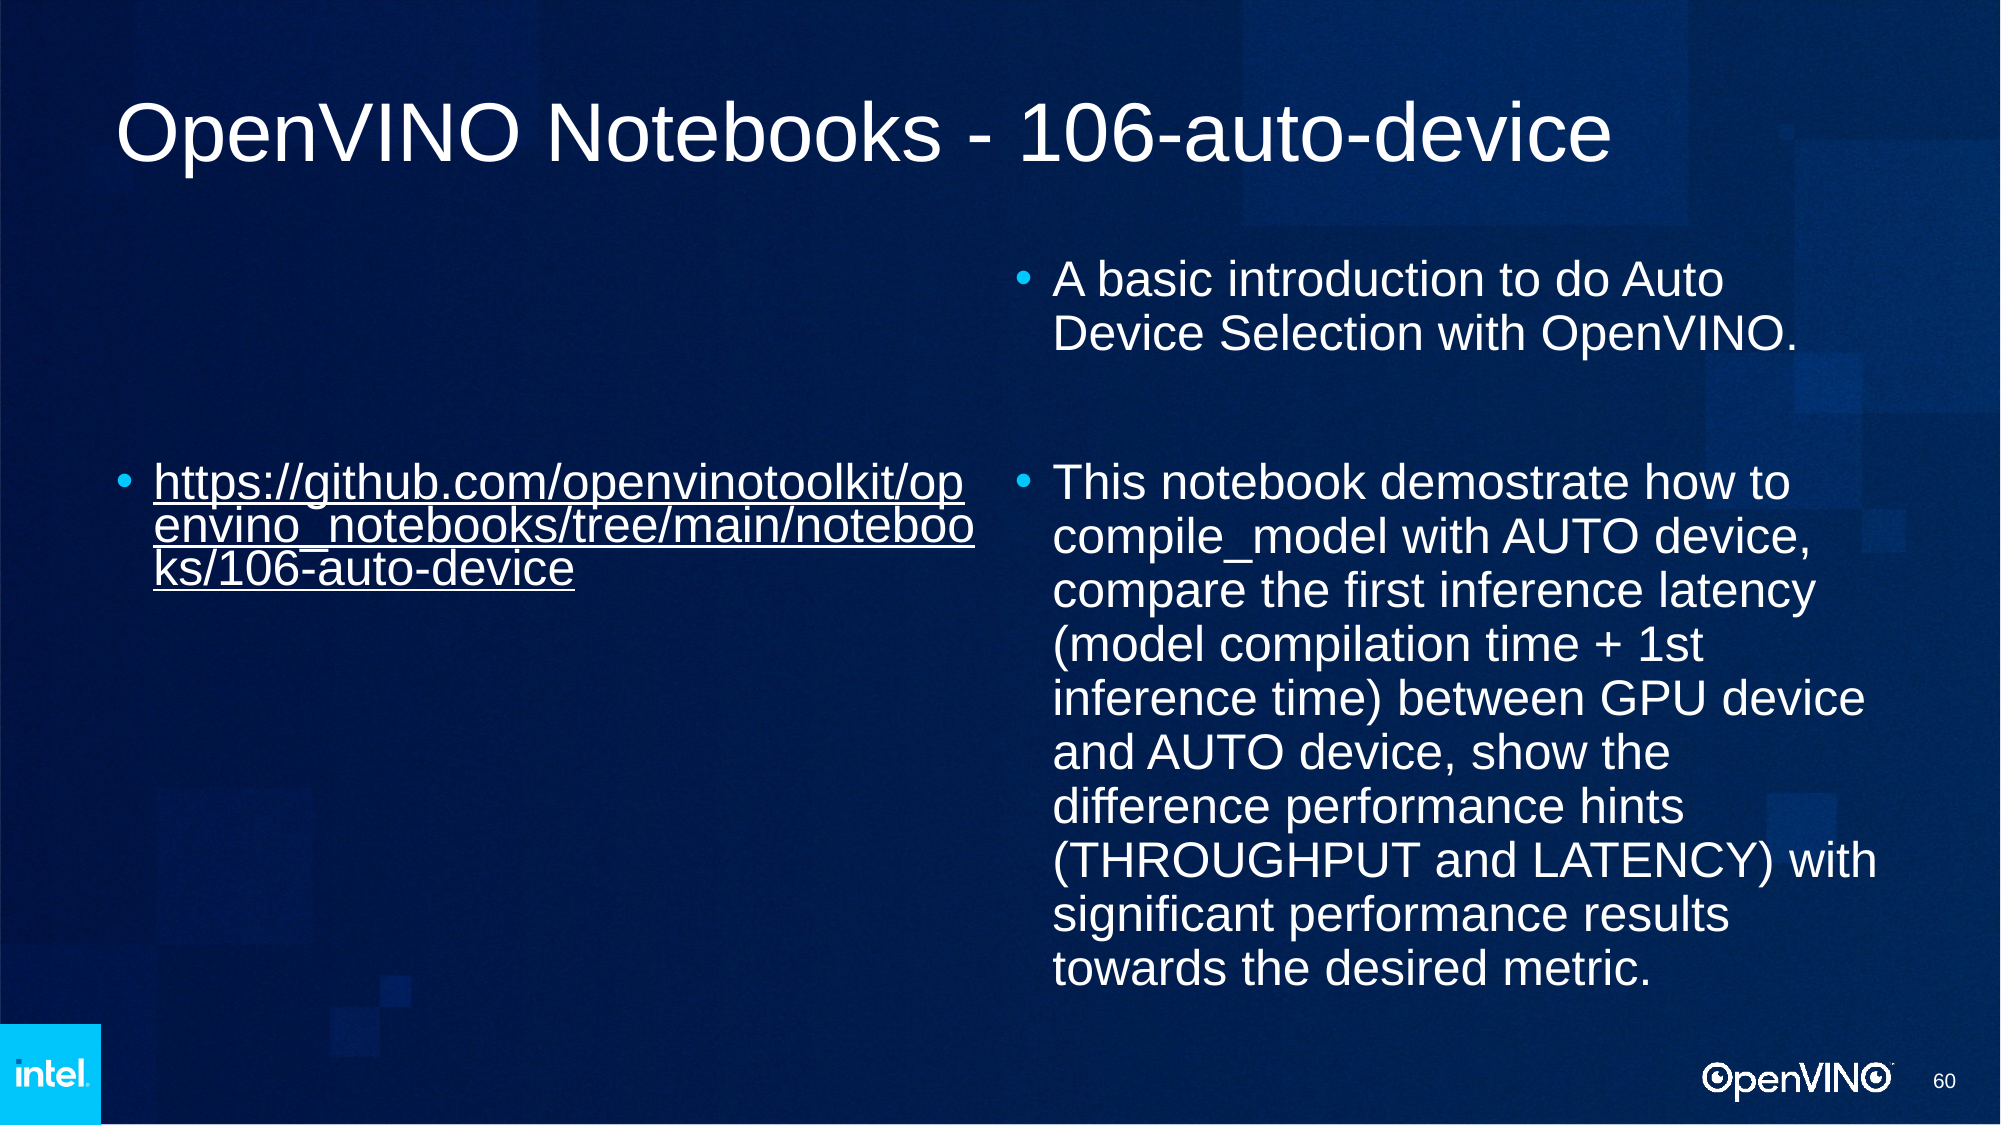

# OpenVINO Notebooks - 106-auto-device
A basic introduction to do Auto Device Selection with OpenVINO.

This notebook demostrate how to compile_model with AUTO device, compare the first inference latency (model compilation time + 1st inference time) between GPU device and AUTO device, show the difference performance hints (THROUGHPUT and LATENCY) with significant performance results towards the desired metric.
https://github.com/openvinotoolkit/openvino_notebooks/tree/main/notebooks/106-auto-device